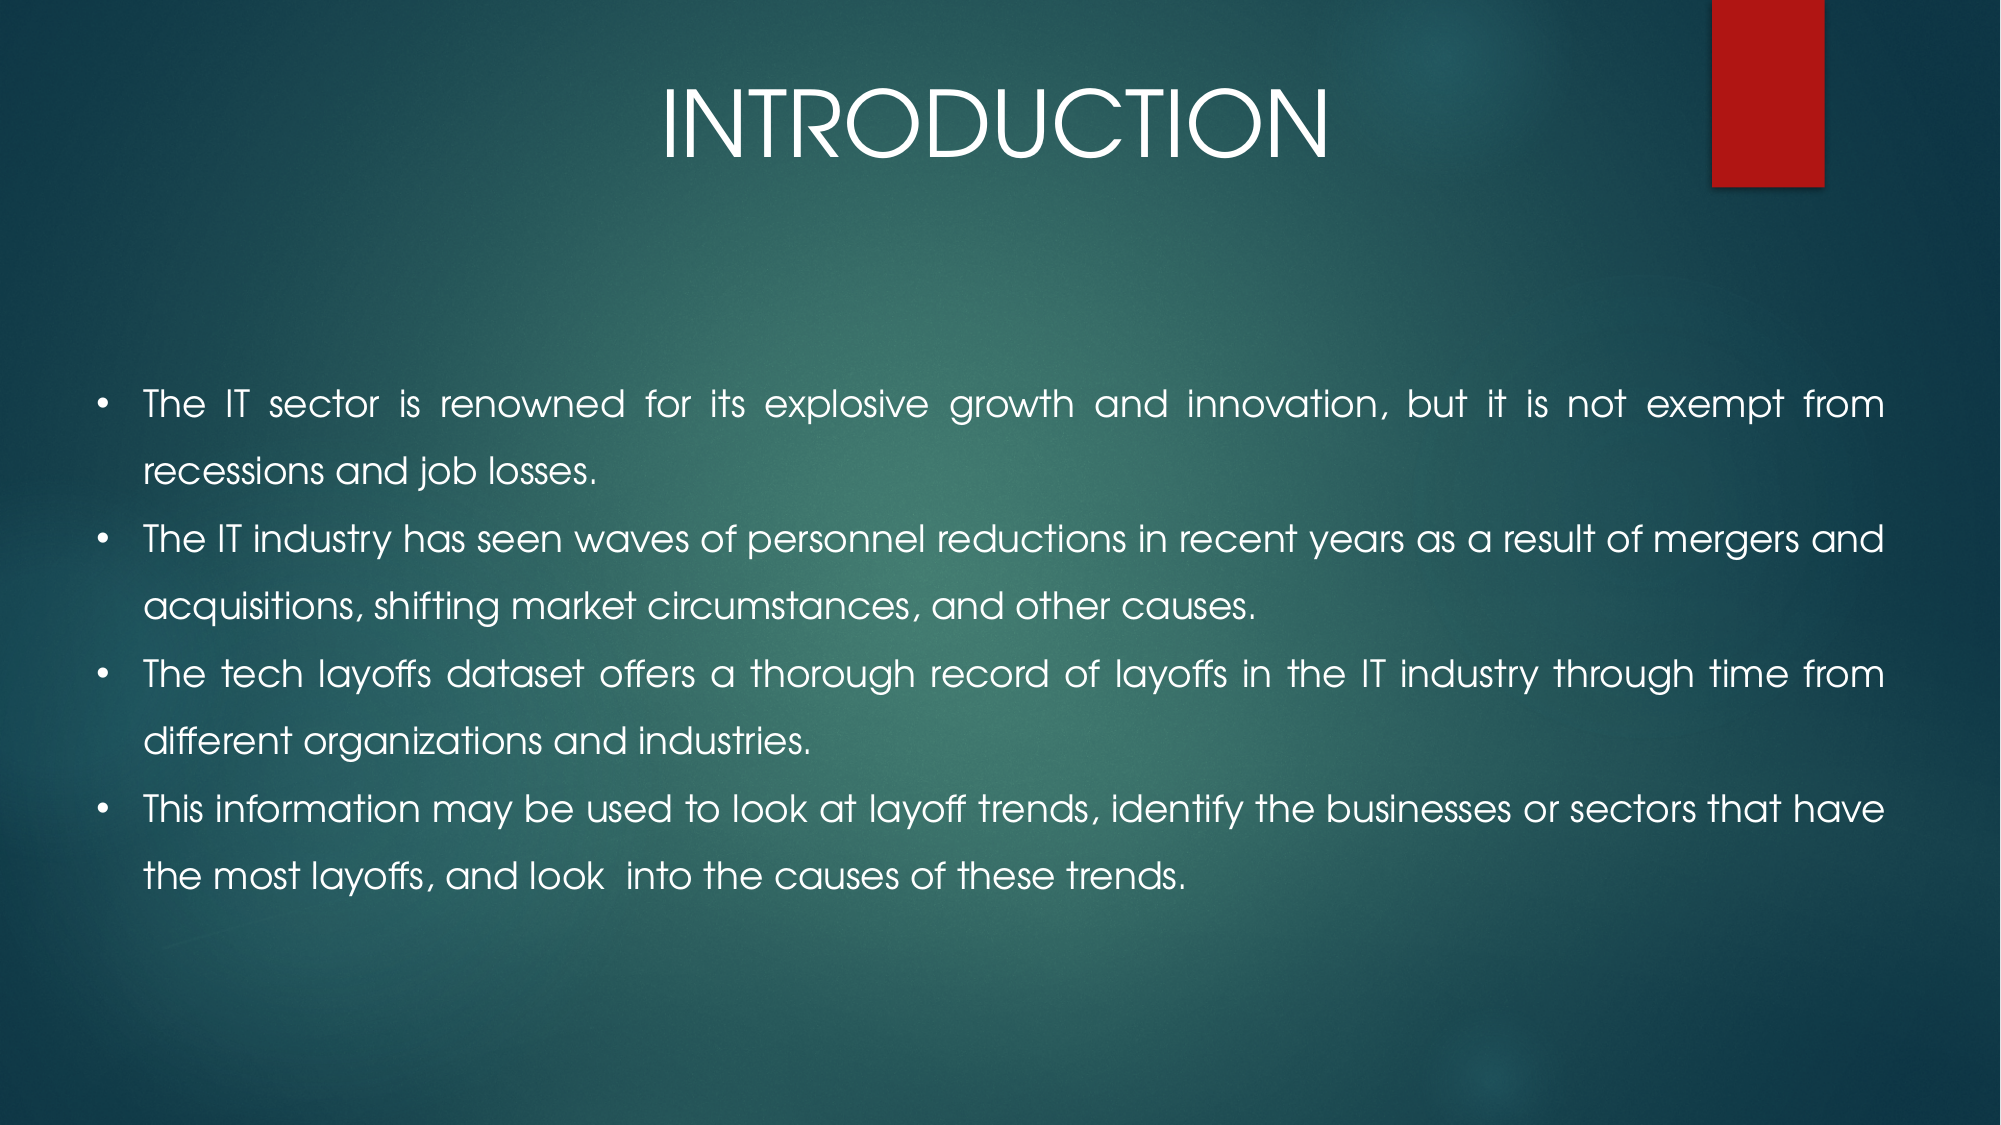

INTRODUCTION
The IT sector is renowned for its explosive growth and innovation, but it is not exempt from recessions and job losses.
The IT industry has seen waves of personnel reductions in recent years as a result of mergers and acquisitions, shifting market circumstances, and other causes.
The tech layoffs dataset offers a thorough record of layoffs in the IT industry through time from different organizations and industries.
This information may be used to look at layoff trends, identify the businesses or sectors that have the most layoffs, and look  into the causes of these trends.